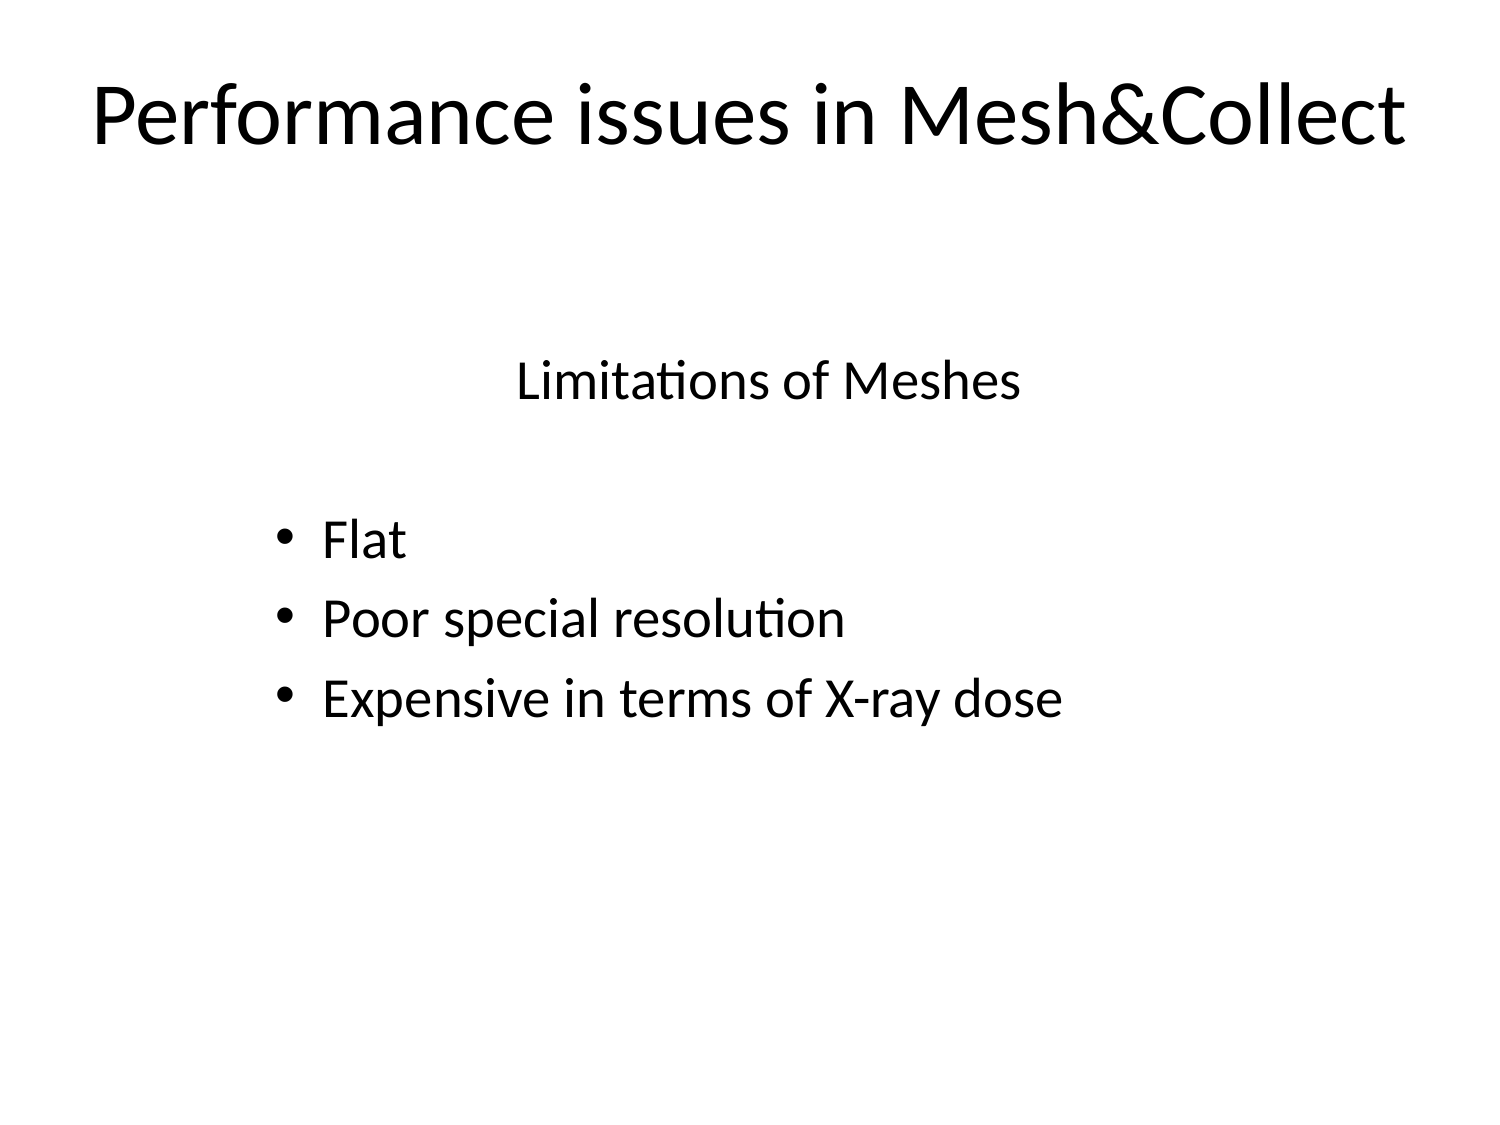

Performance issues in Mesh&Collect
Limitations of Meshes

Flat
Poor special resolution
Expensive in terms of X-ray dose